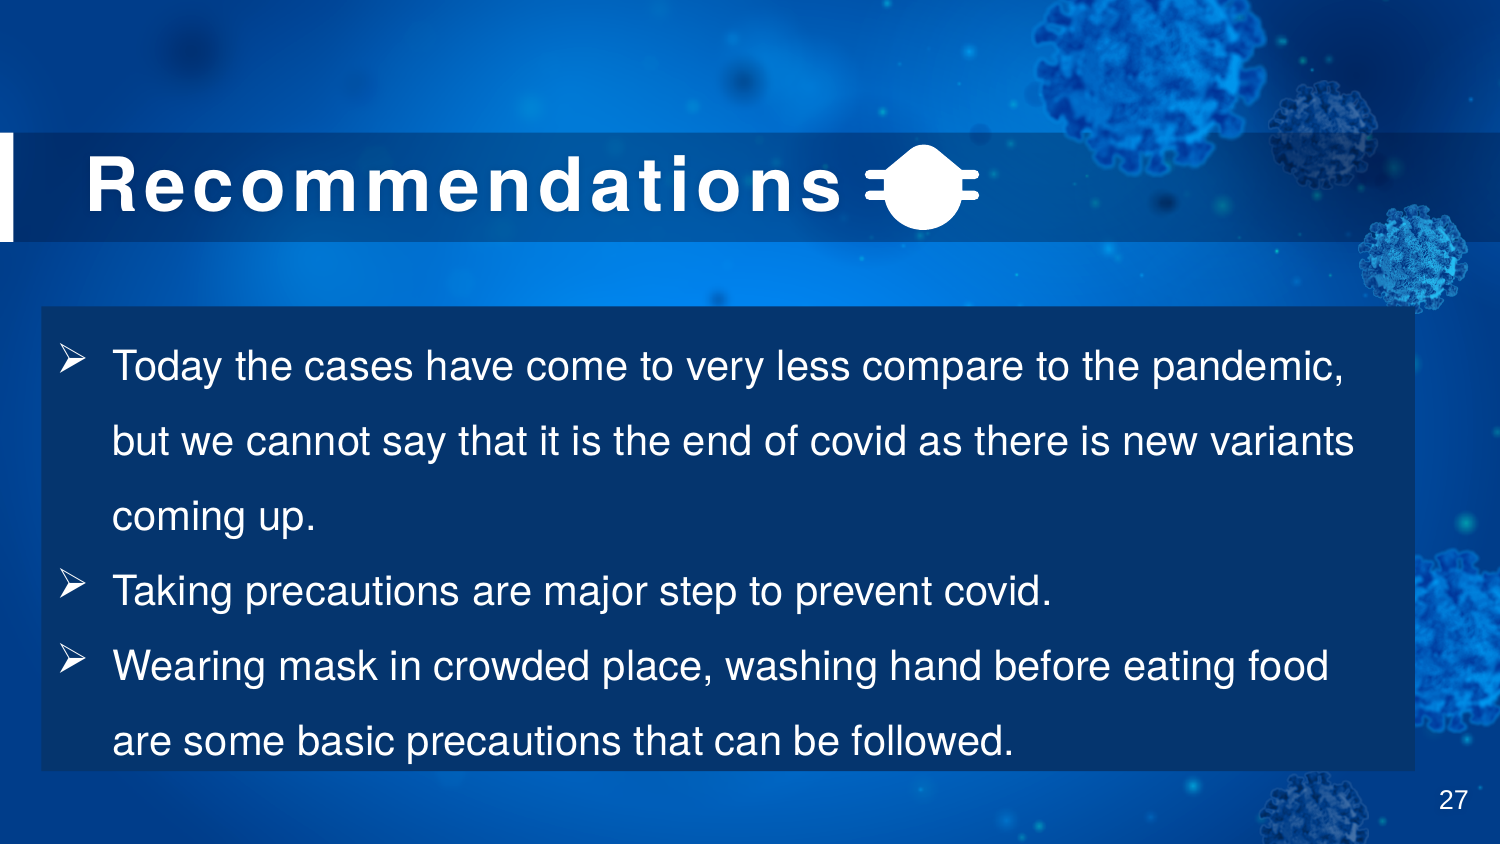

# Recommendations

Today the cases have come to very less compare to the pandemic, but we cannot say that it is the end of covid as there is new variants coming up.
Taking precautions are major step to prevent covid.
Wearing mask in crowded place, washing hand before eating food are some basic precautions that can be followed.
27